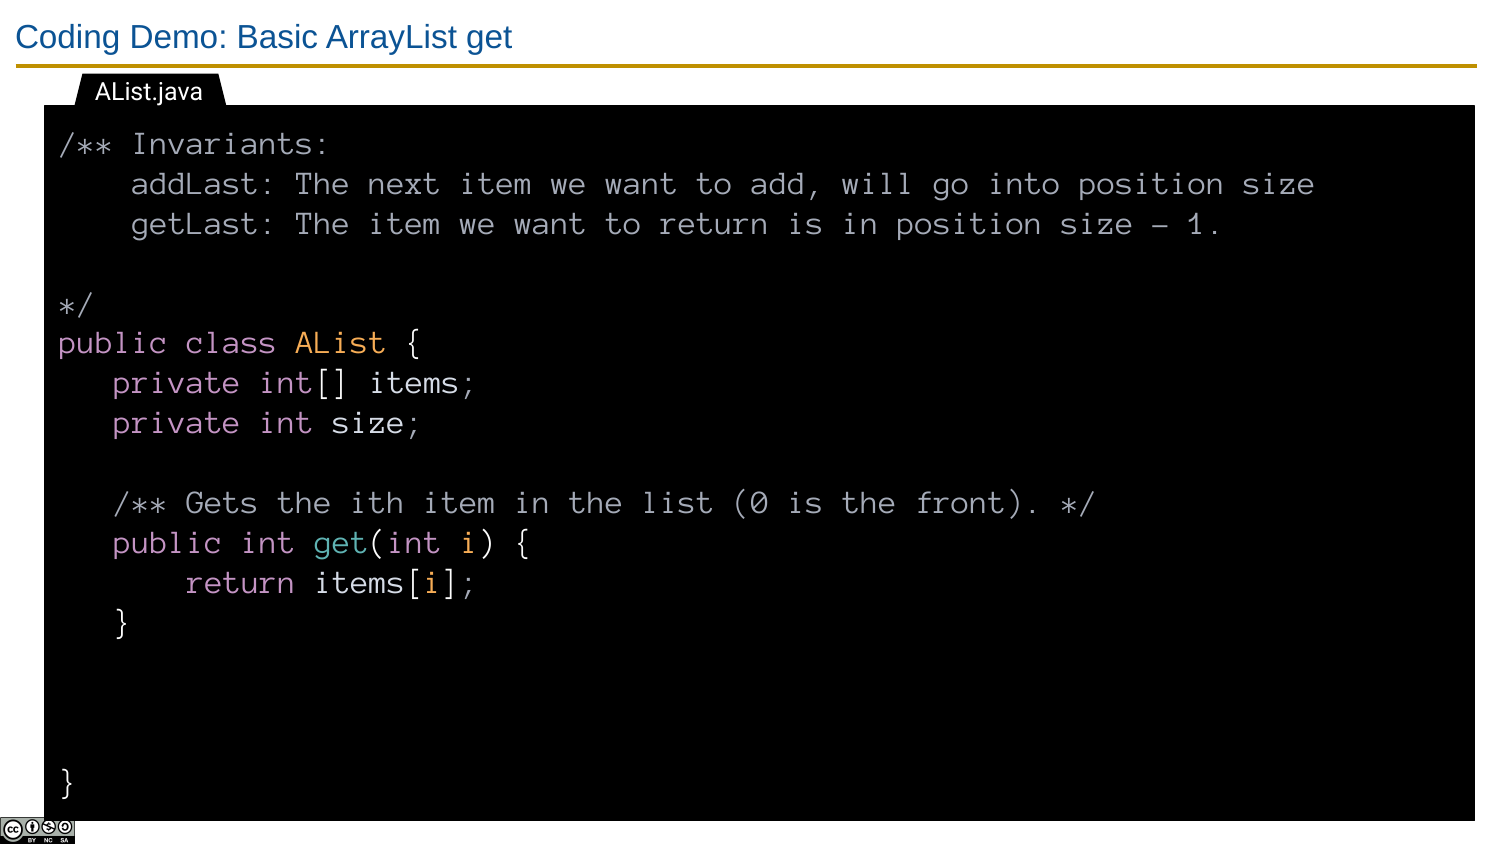

# Coding Demo: Basic ArrayList get
AList.java
/** Invariants:
    addLast: The next item we want to add, will go into position size
    getLast: The item we want to return is in position size - 1.

*/
public class AList {
   private int[] items;
   private int size;

   /** Gets the ith item in the list (0 is the front). */
   public int get(int i) {
       return items[i];
   }

}